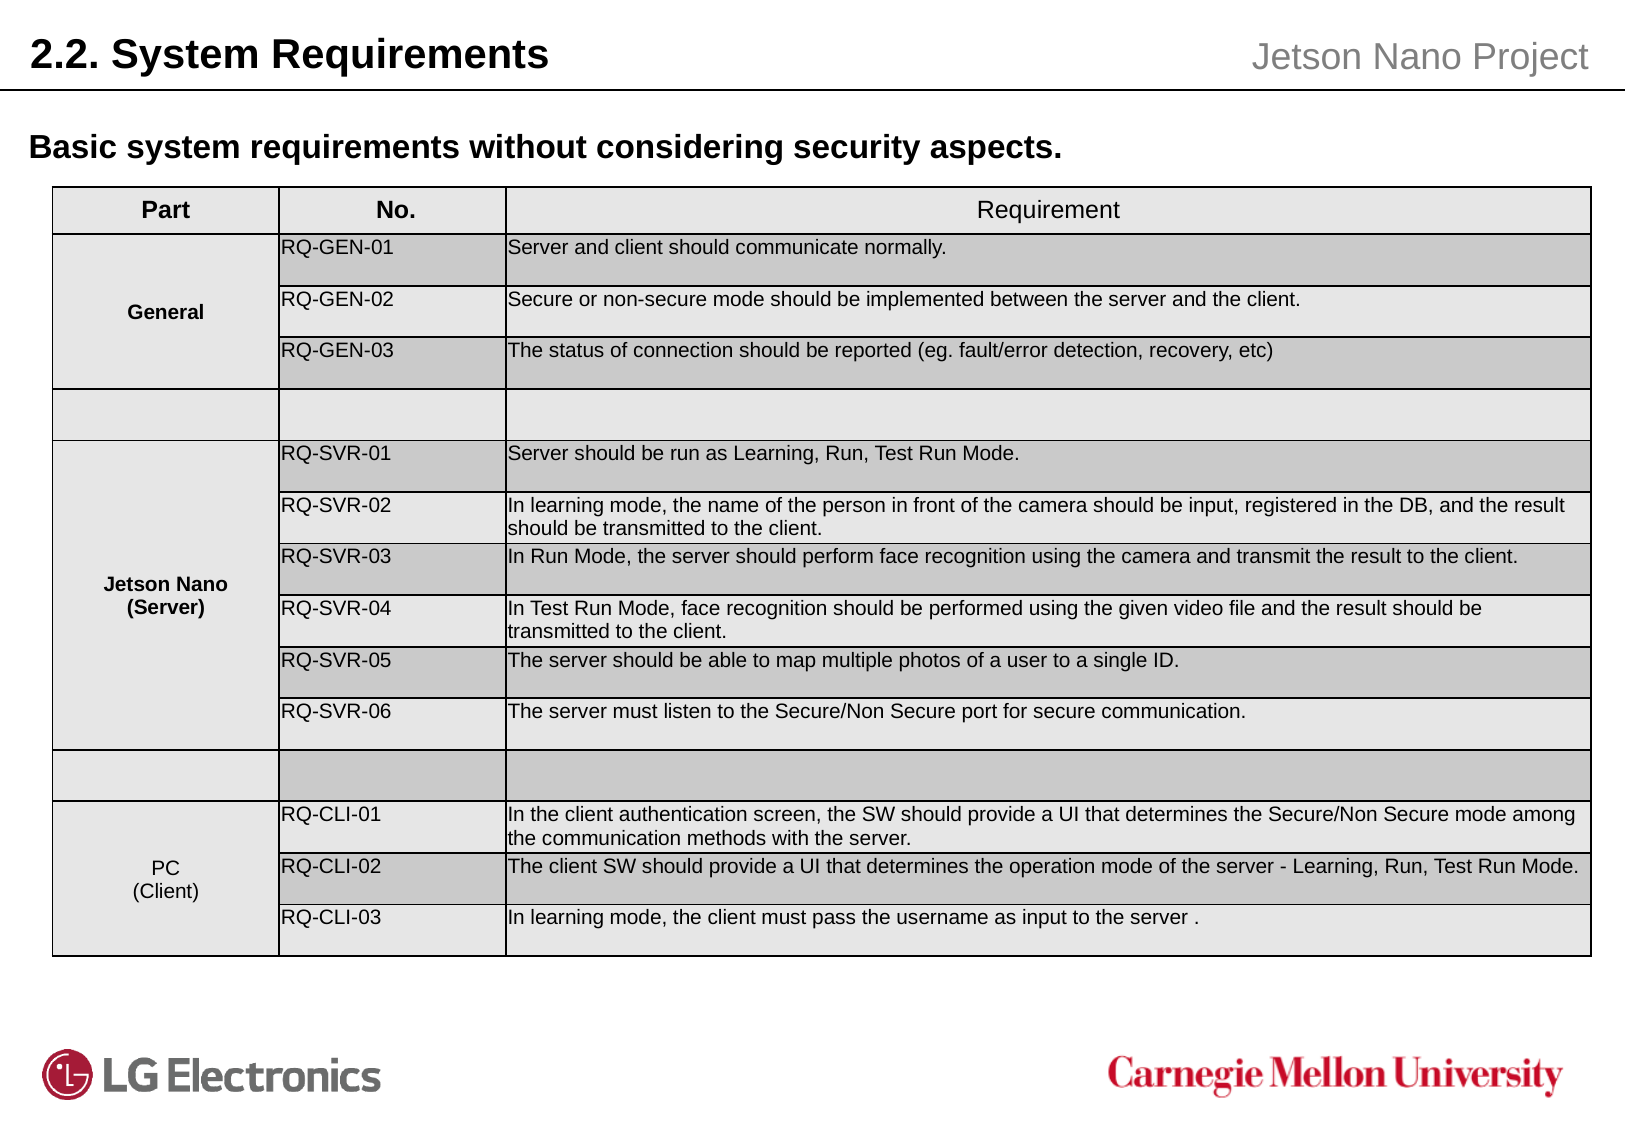

2.2. System Requirements
Jetson Nano Project
Basic system requirements without considering security aspects.
| Part | No. | Requirement |
| --- | --- | --- |
| General | RQ-GEN-01 | Server and client should communicate normally. |
|  | RQ-GEN-02 | Secure or non-secure mode should be implemented between the server and the client. |
|  | RQ-GEN-03 | The status of connection should be reported (eg. fault/error detection, recovery, etc) |
|  |  |  |
| Jetson Nano (Server) | RQ-SVR-01 | Server should be run as Learning, Run, Test Run Mode. |
|  | RQ-SVR-02 | In learning mode, the name of the person in front of the camera should be input, registered in the DB, and the result should be transmitted to the client. |
|  | RQ-SVR-03 | In Run Mode, the server should perform face recognition using the camera and transmit the result to the client. |
|  | RQ-SVR-04 | In Test Run Mode, face recognition should be performed using the given video file and the result should be transmitted to the client. |
|  | RQ-SVR-05 | The server should be able to map multiple photos of a user to a single ID. |
|  | RQ-SVR-06 | The server must listen to the Secure/Non Secure port for secure communication. |
|  |  |  |
| PC (Client) | RQ-CLI-01 | In the client authentication screen, the SW should provide a UI that determines the Secure/Non Secure mode among the communication methods with the server. |
|  | RQ-CLI-02 | The client SW should provide a UI that determines the operation mode of the server - Learning, Run, Test Run Mode. |
|  | RQ-CLI-03 | In learning mode, the client must pass the username as input to the server . |